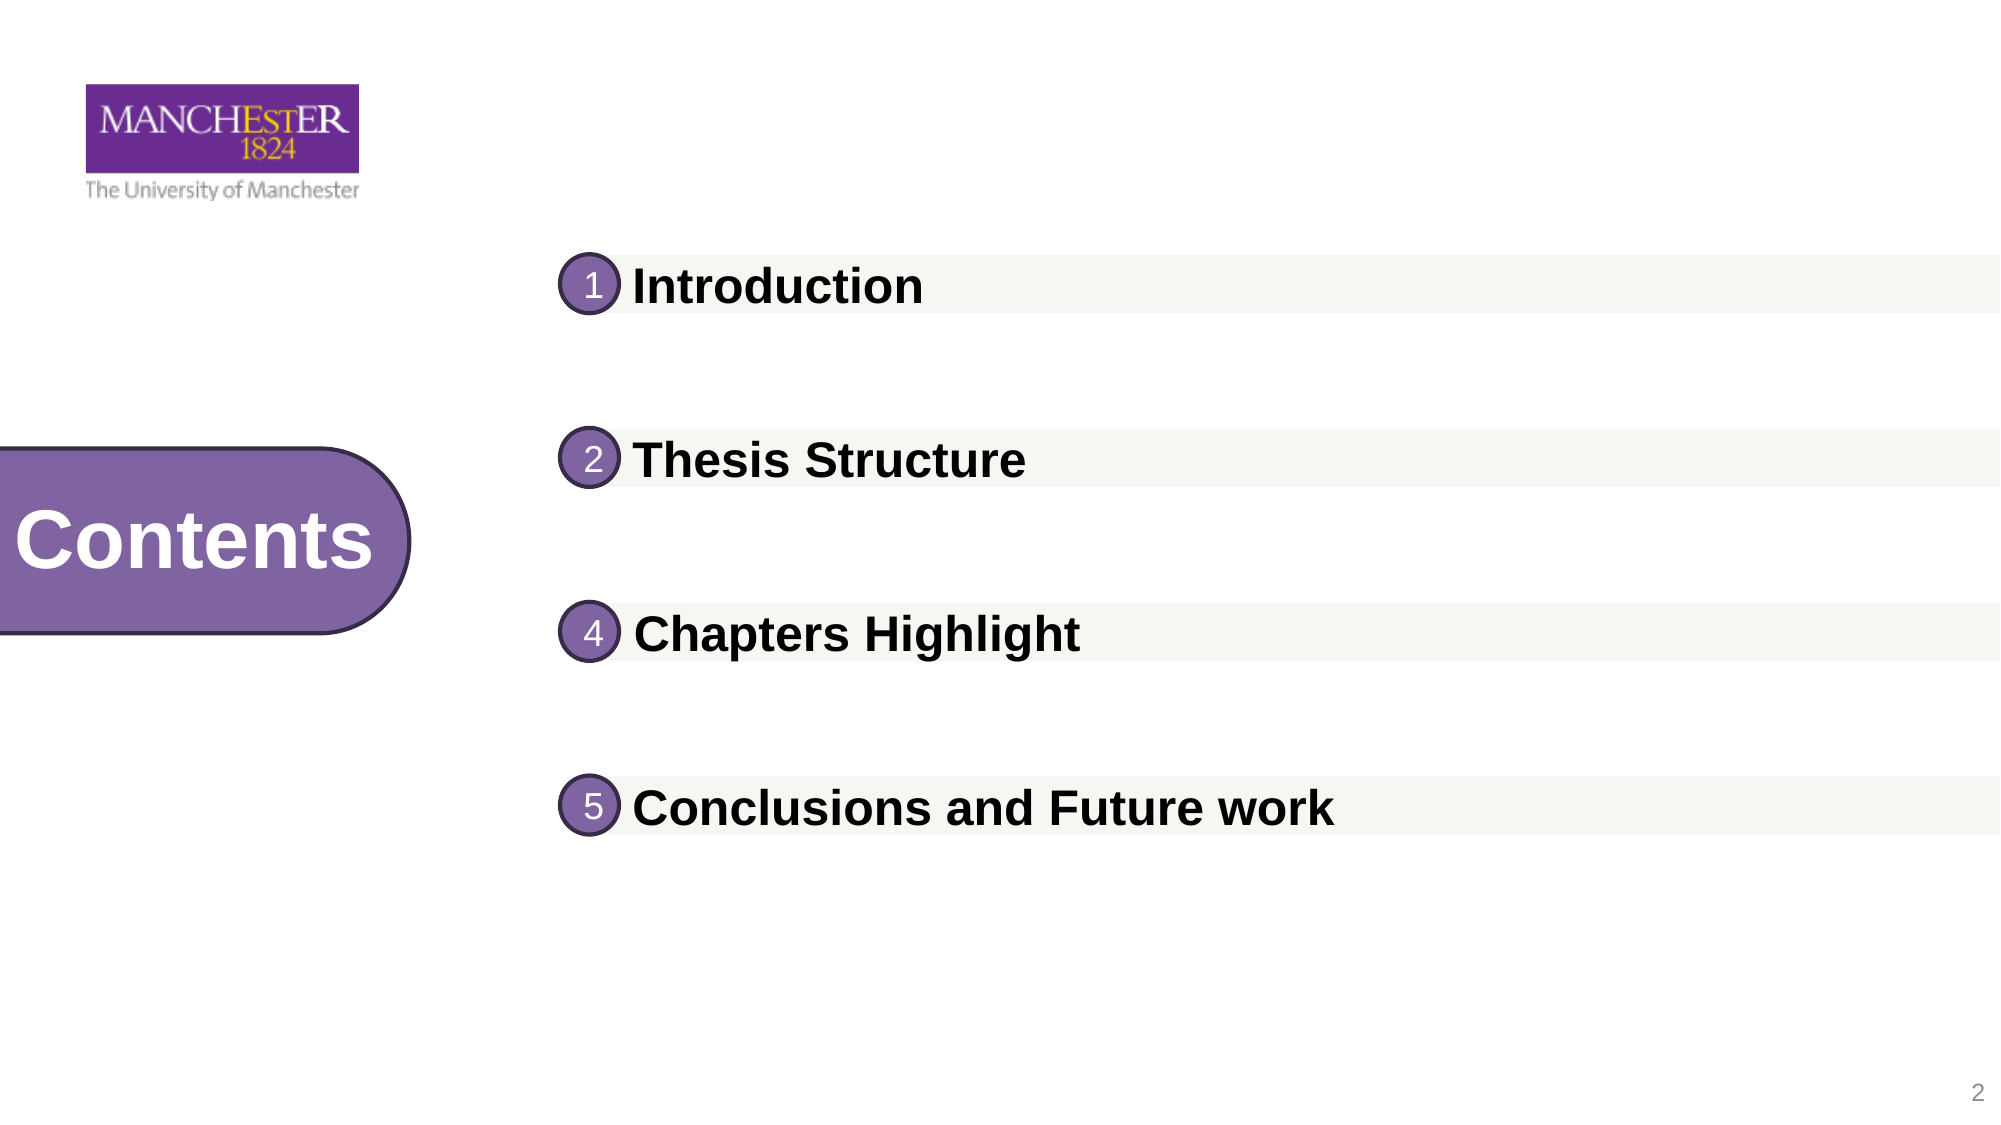

Introduction
1

Thesis Structure
2

Contents
Chapters Highlight
4

5

Conclusions and Future work
2